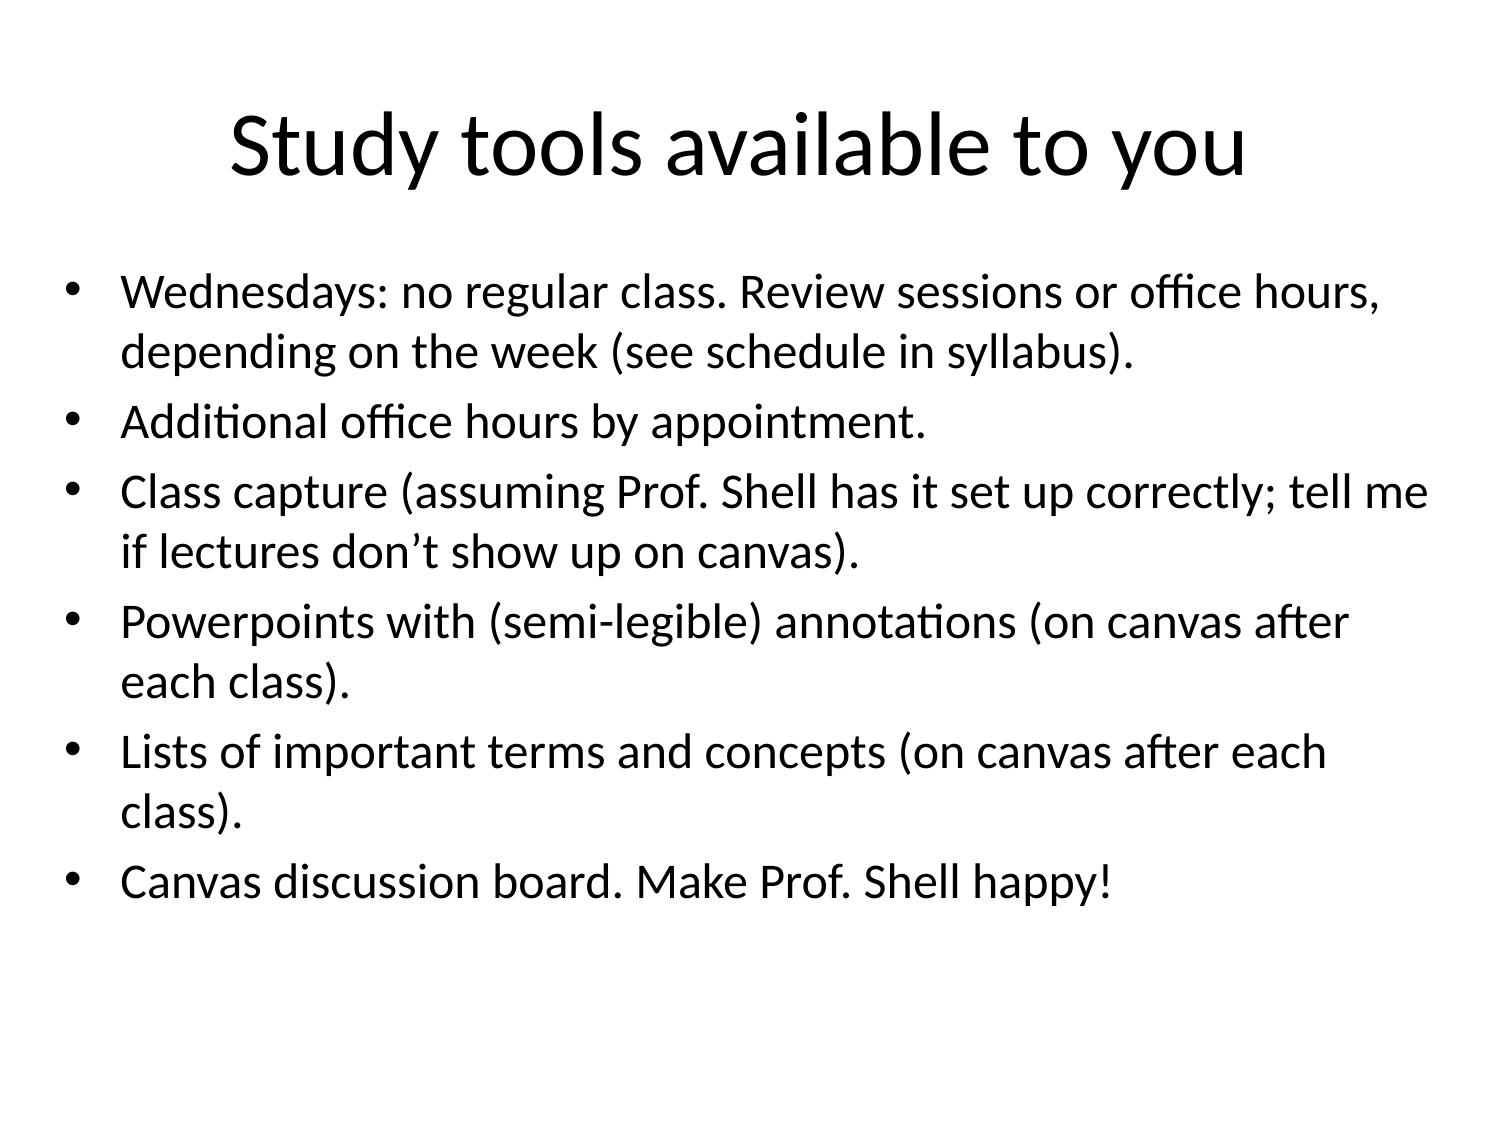

# Study tools available to you
Wednesdays: no regular class. Review sessions or office hours, depending on the week (see schedule in syllabus).
Additional office hours by appointment.
Class capture (assuming Prof. Shell has it set up correctly; tell me if lectures don’t show up on canvas).
Powerpoints with (semi-legible) annotations (on canvas after each class).
Lists of important terms and concepts (on canvas after each class).
Canvas discussion board. Make Prof. Shell happy!